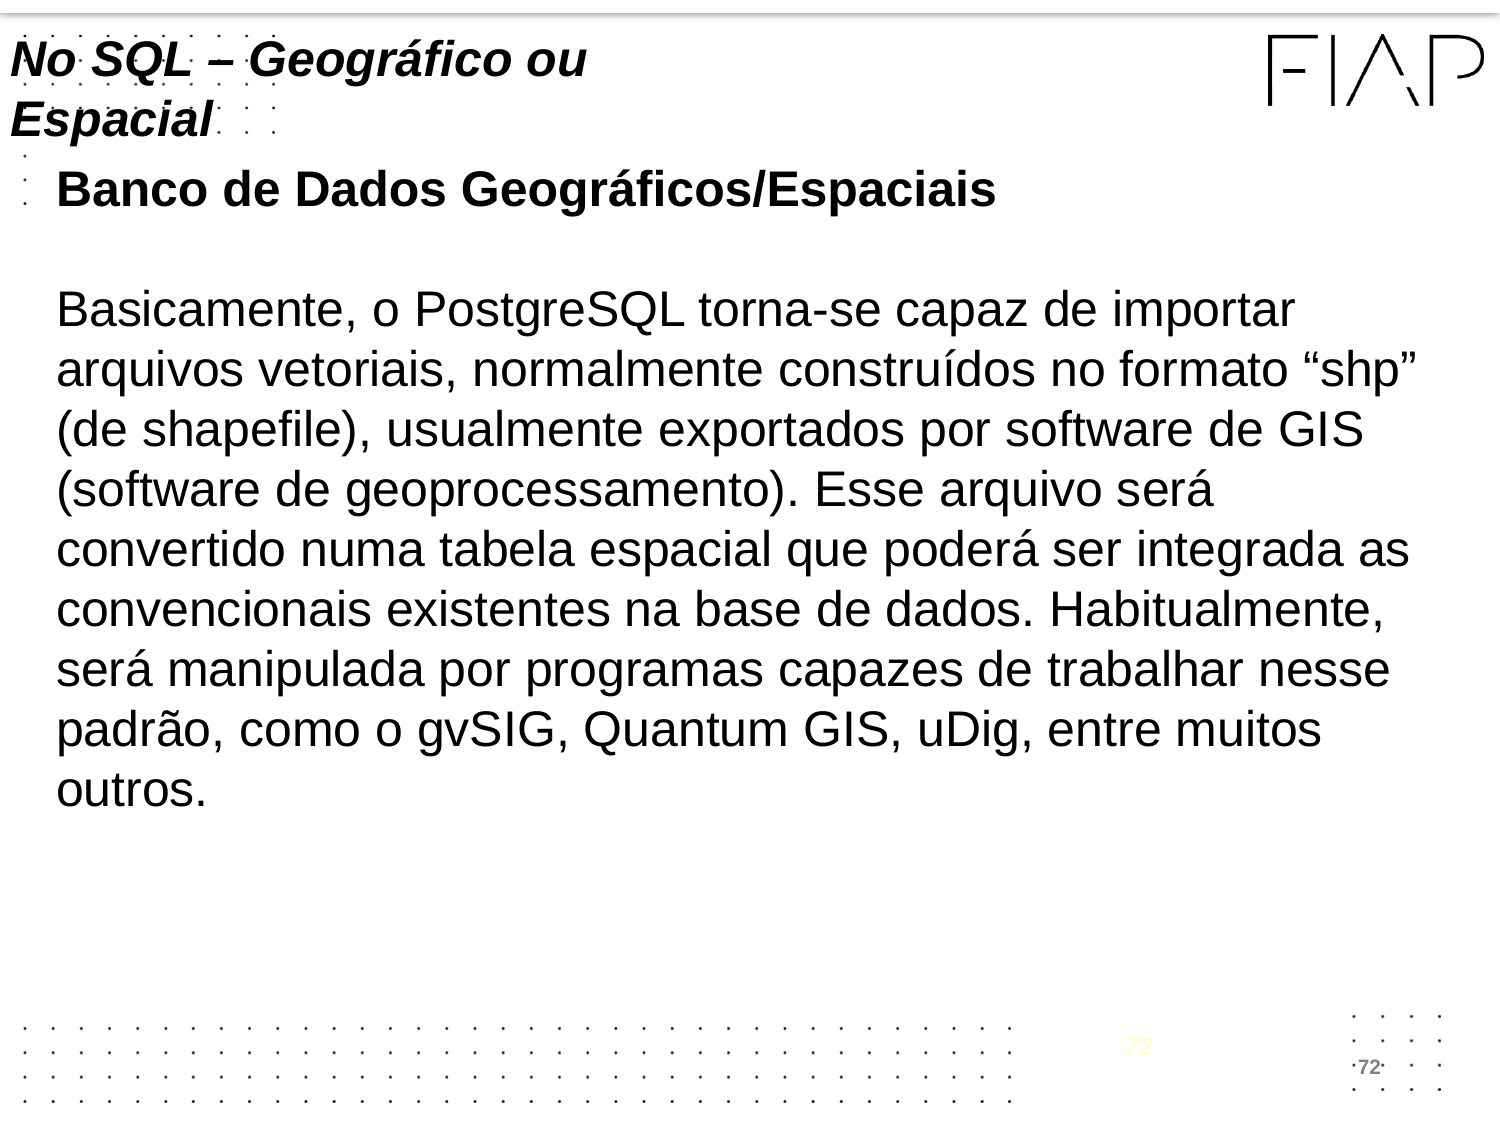

No SQL – Geográfico ou Espacial
Banco de Dados Geográficos/Espaciais

Basicamente, o PostgreSQL torna-se capaz de importar arquivos vetoriais, normalmente construídos no formato “shp” (de shapefile), usualmente exportados por software de GIS (software de geoprocessamento). Esse arquivo será convertido numa tabela espacial que poderá ser integrada as convencionais existentes na base de dados. Habitualmente, será manipulada por programas capazes de trabalhar nesse padrão, como o gvSIG, Quantum GIS, uDig, entre muitos outros.